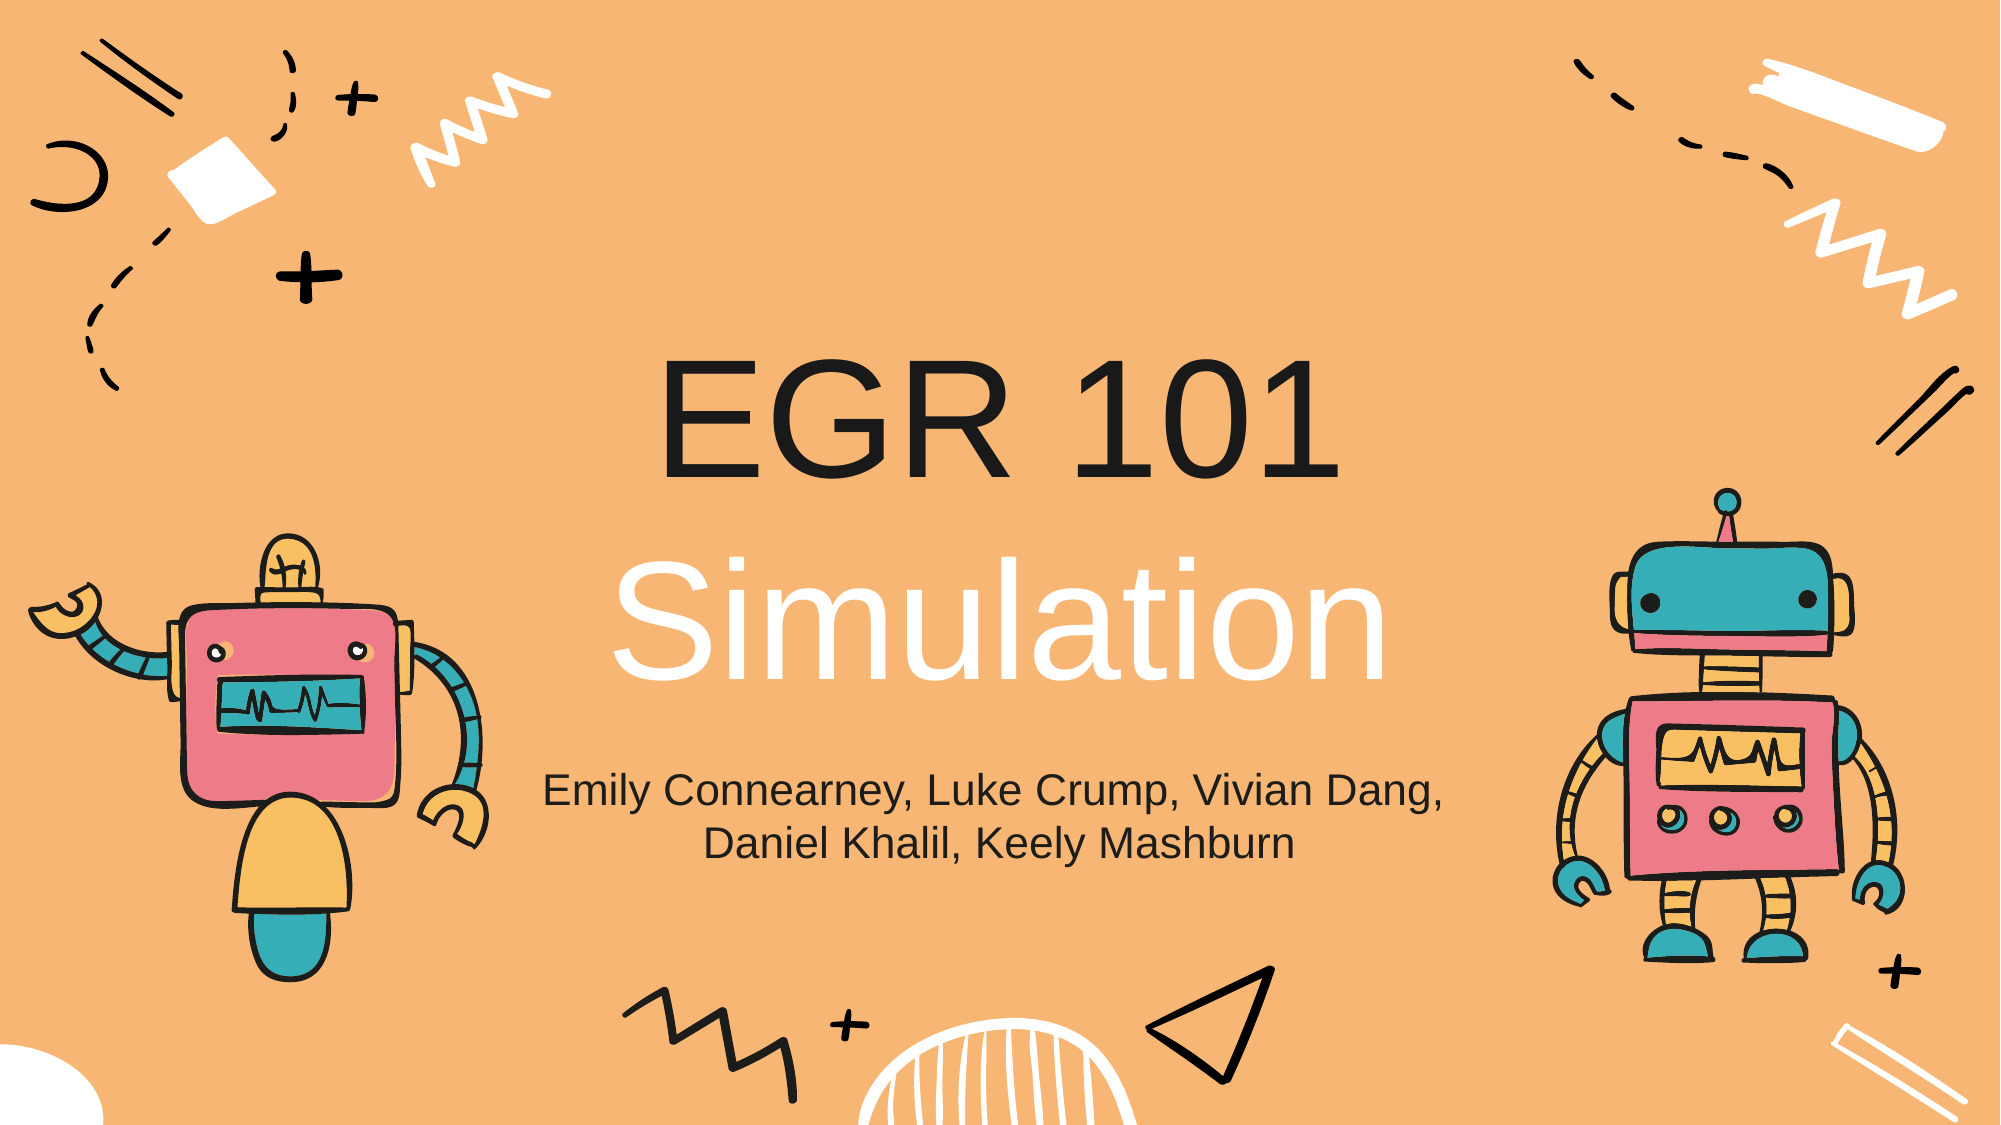

# EGR 101 Simulation

Emily Connearney, Luke Crump, Vivian Dang,
Daniel Khalil, Keely Mashburn